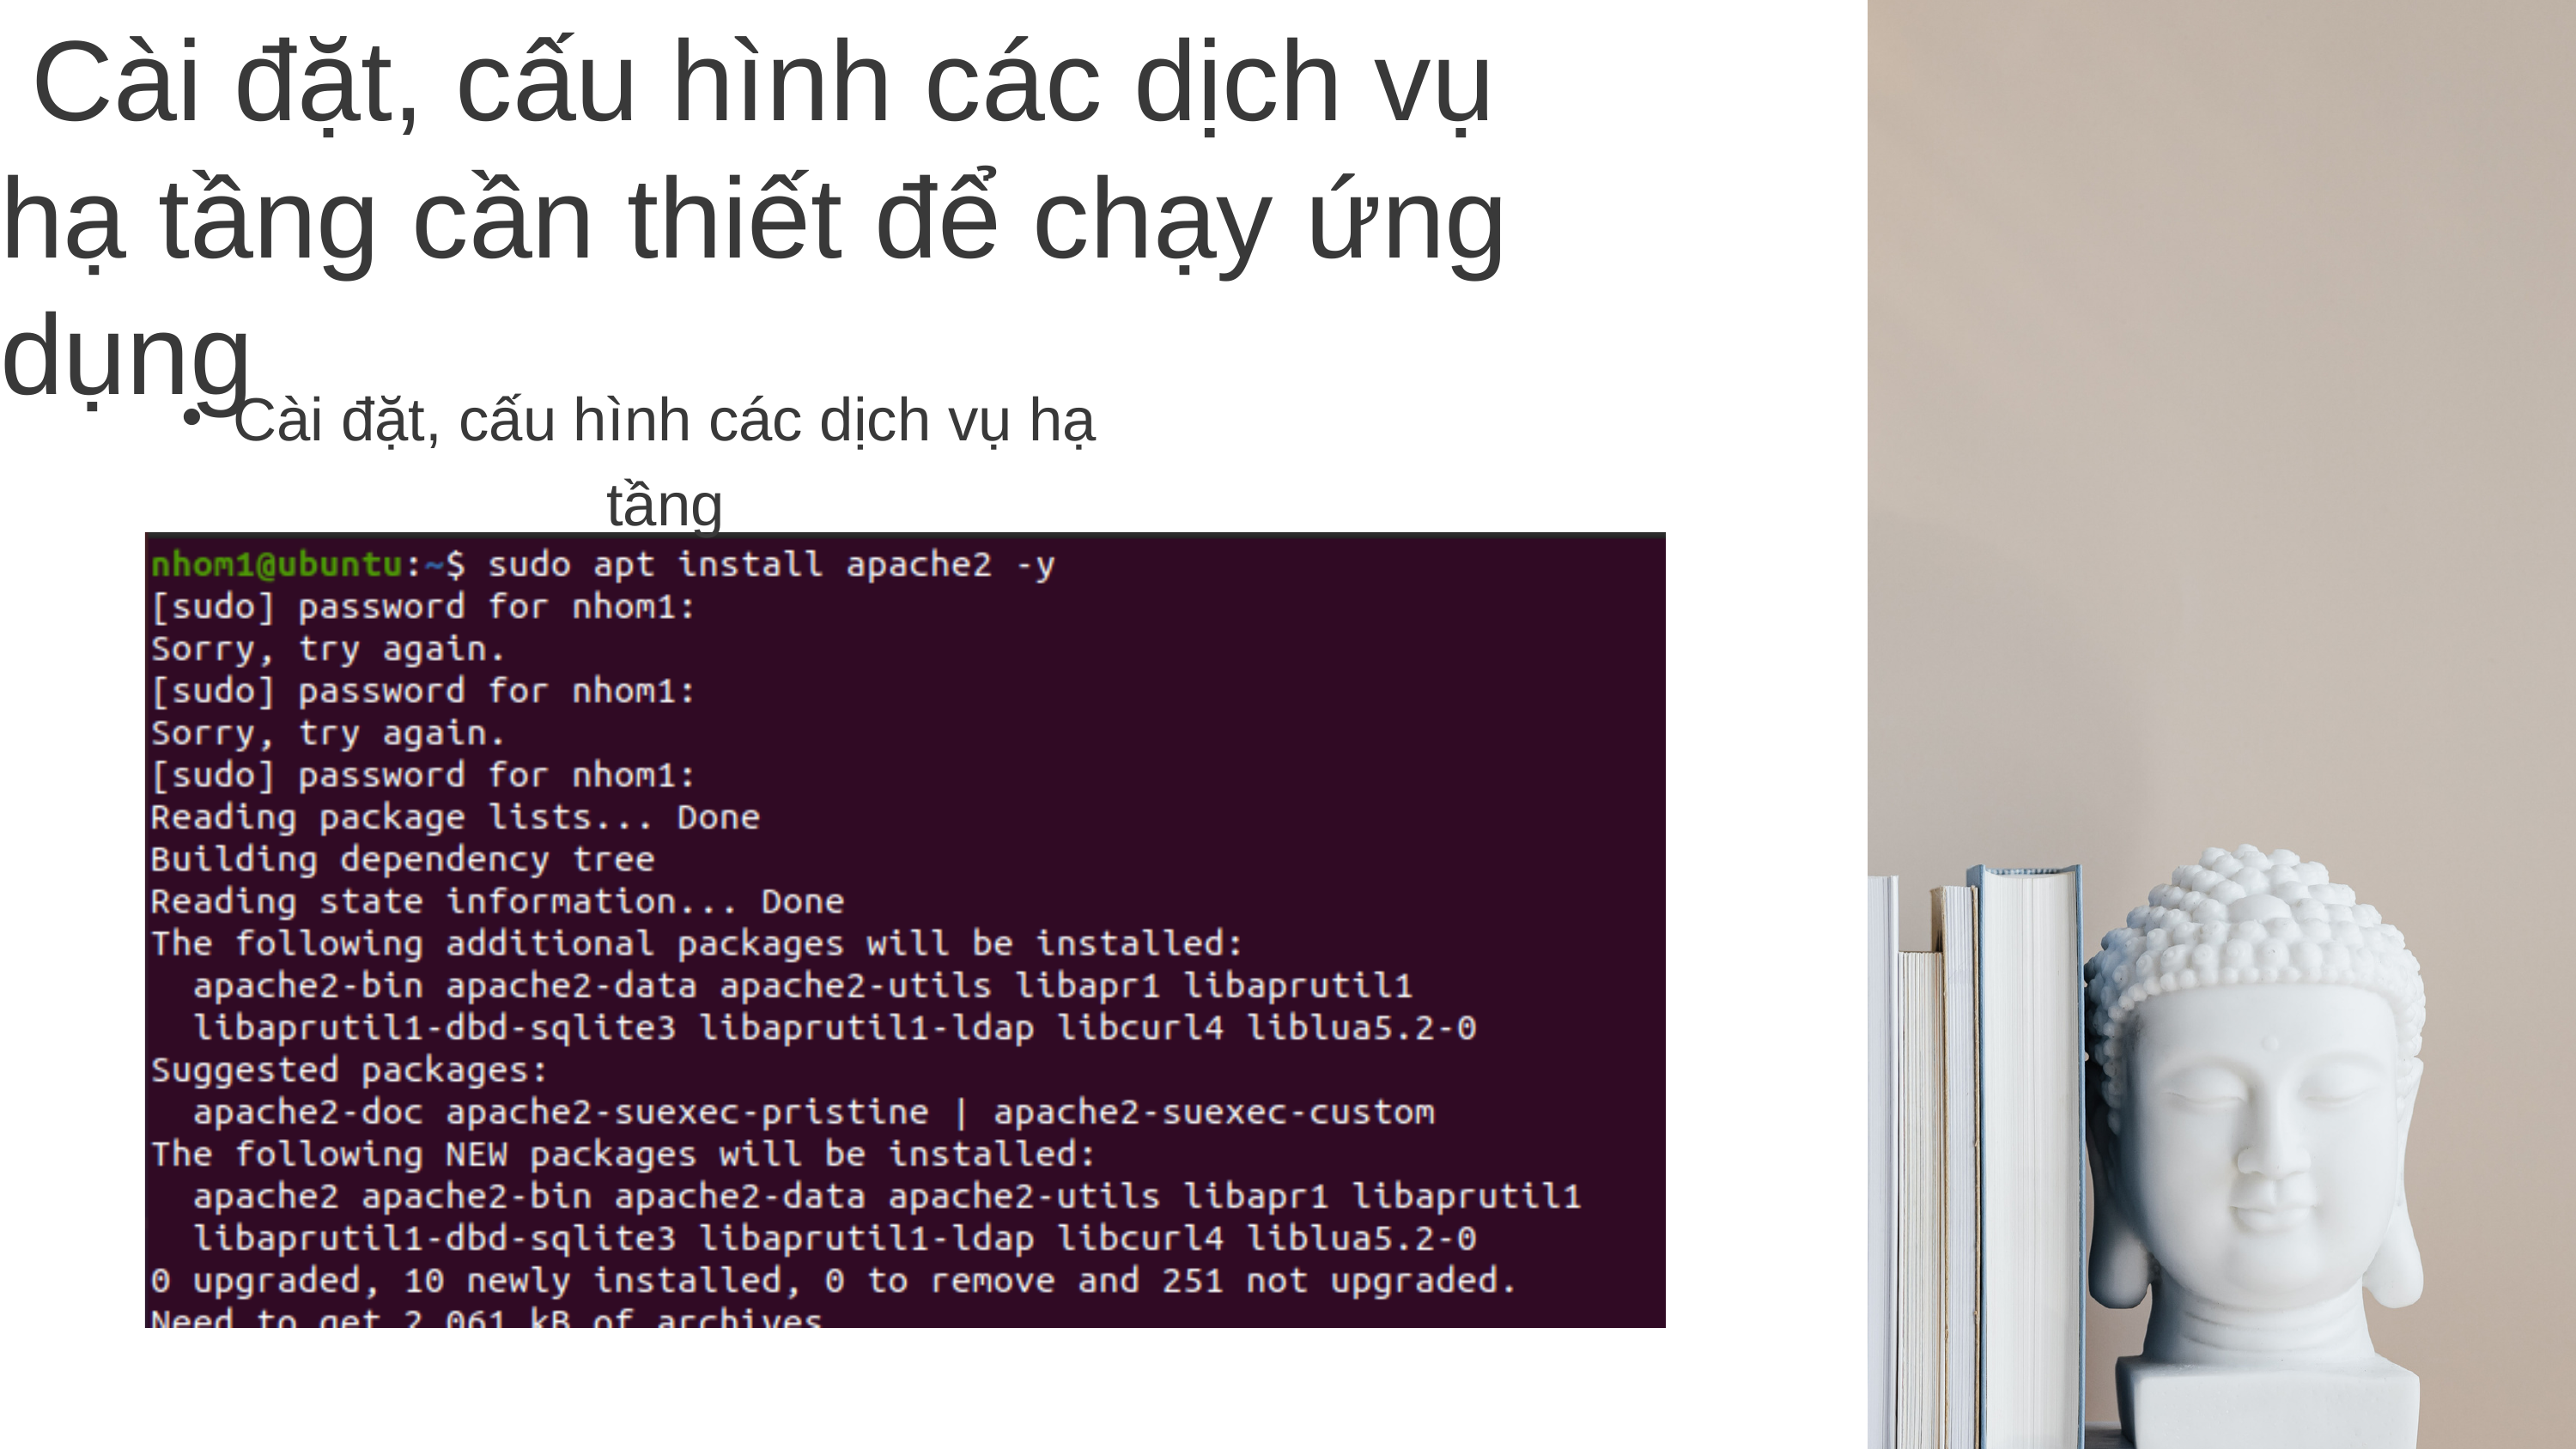

Cài đặt, cấu hình các dịch vụ hạ tầng cần thiết để chạy ứng dụng
Cài đặt, cấu hình các dịch vụ hạ tầng